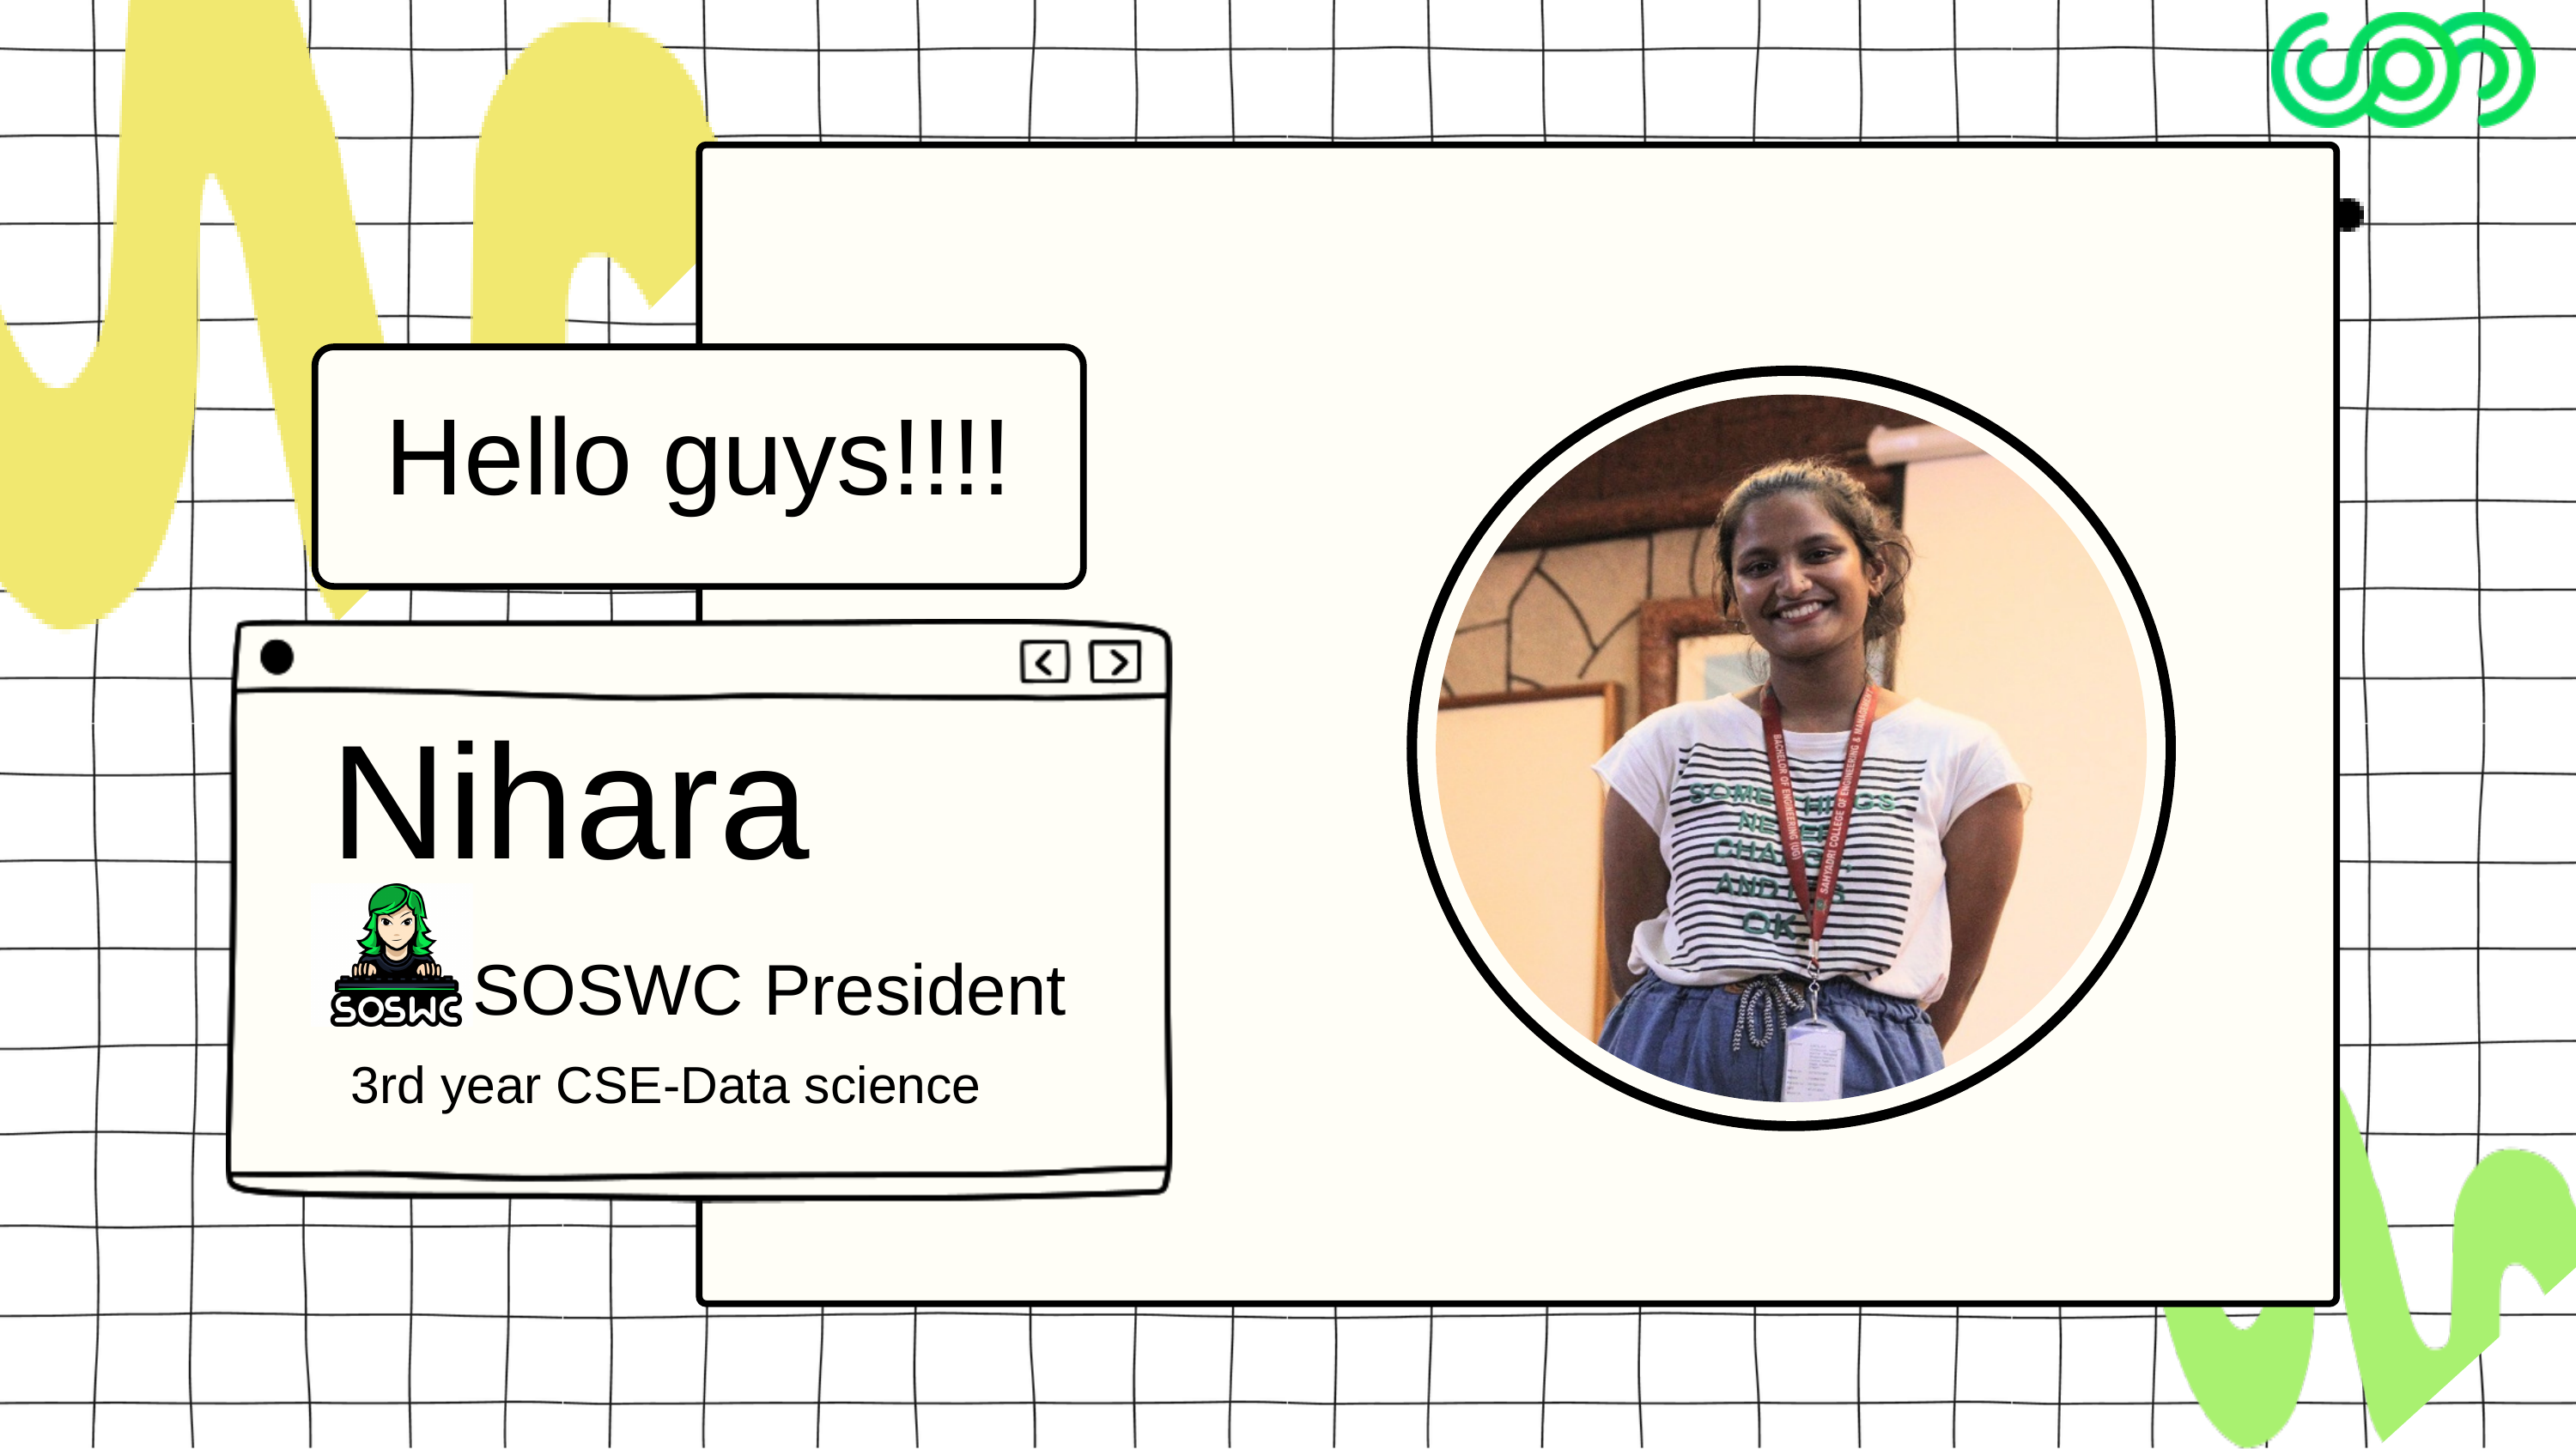

Hello guys!!!!

Nihara

SOSWC President
3rd year CSE-Data science